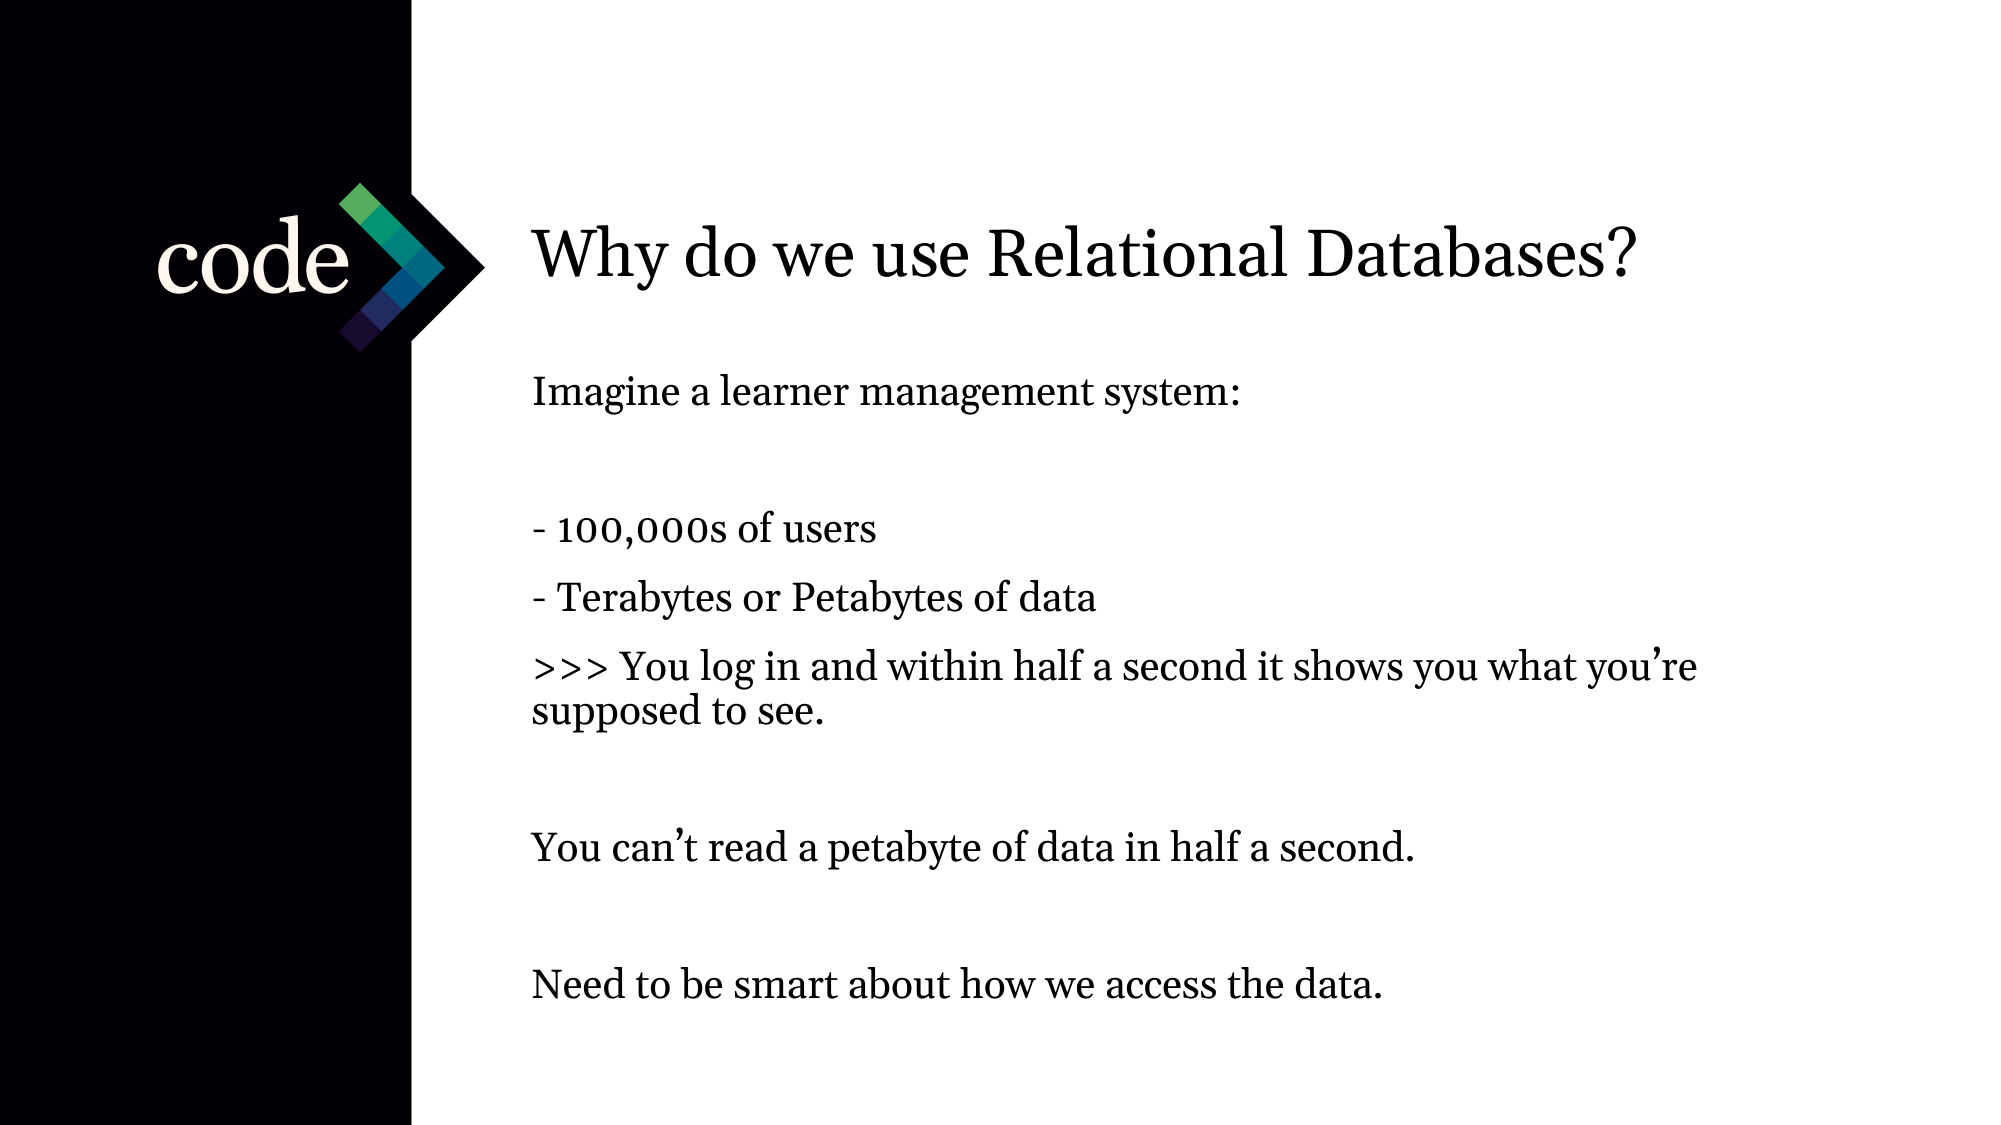

Why do we use Relational Databases?
Imagine a learner management system:

- 100,000s of users
- Terabytes or Petabytes of data
>>> You log in and within half a second it shows you what you’re supposed to see.

You can’t read a petabyte of data in half a second.

Need to be smart about how we access the data.